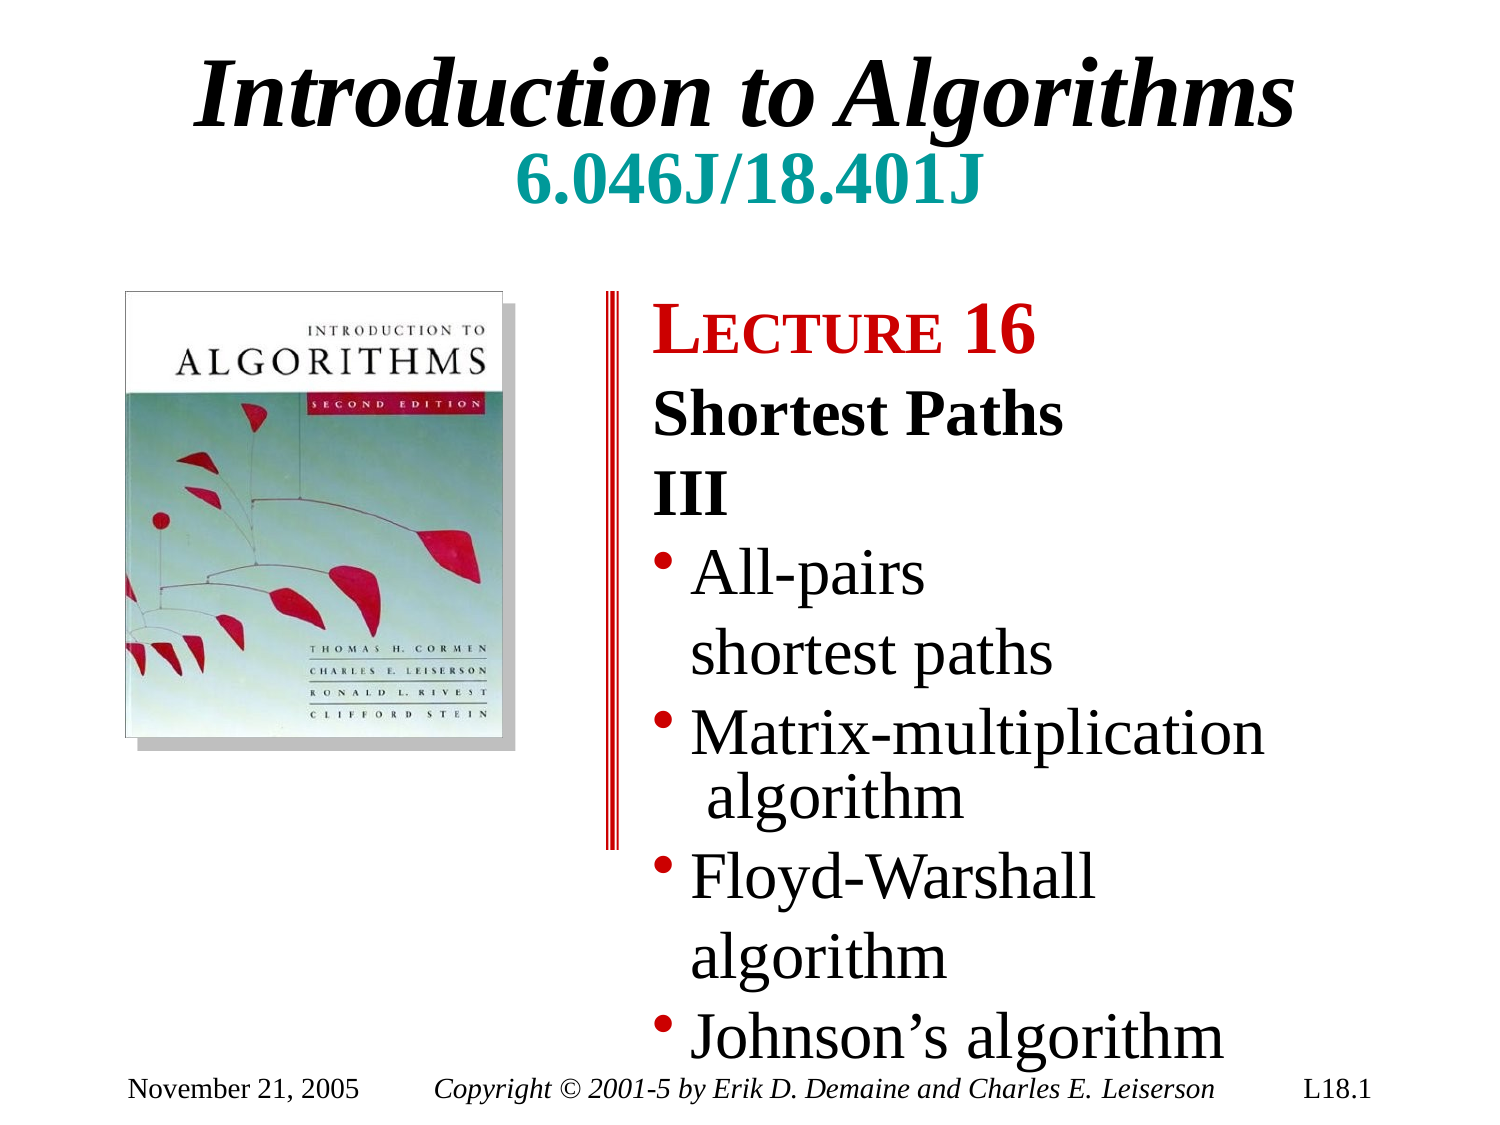

# Introduction to Algorithms
6.046J/18.401J
LECTURE 16
Shortest Paths III
All-pairs shortest paths
Matrix-multiplication  algorithm
Floyd-Warshall algorithm
Johnson’s algorithm

Prof. Erik D. Demaine

November 21, 2005
Copyright © 2001-5 by Erik D. Demaine and Charles E. Leiserson
L18.1